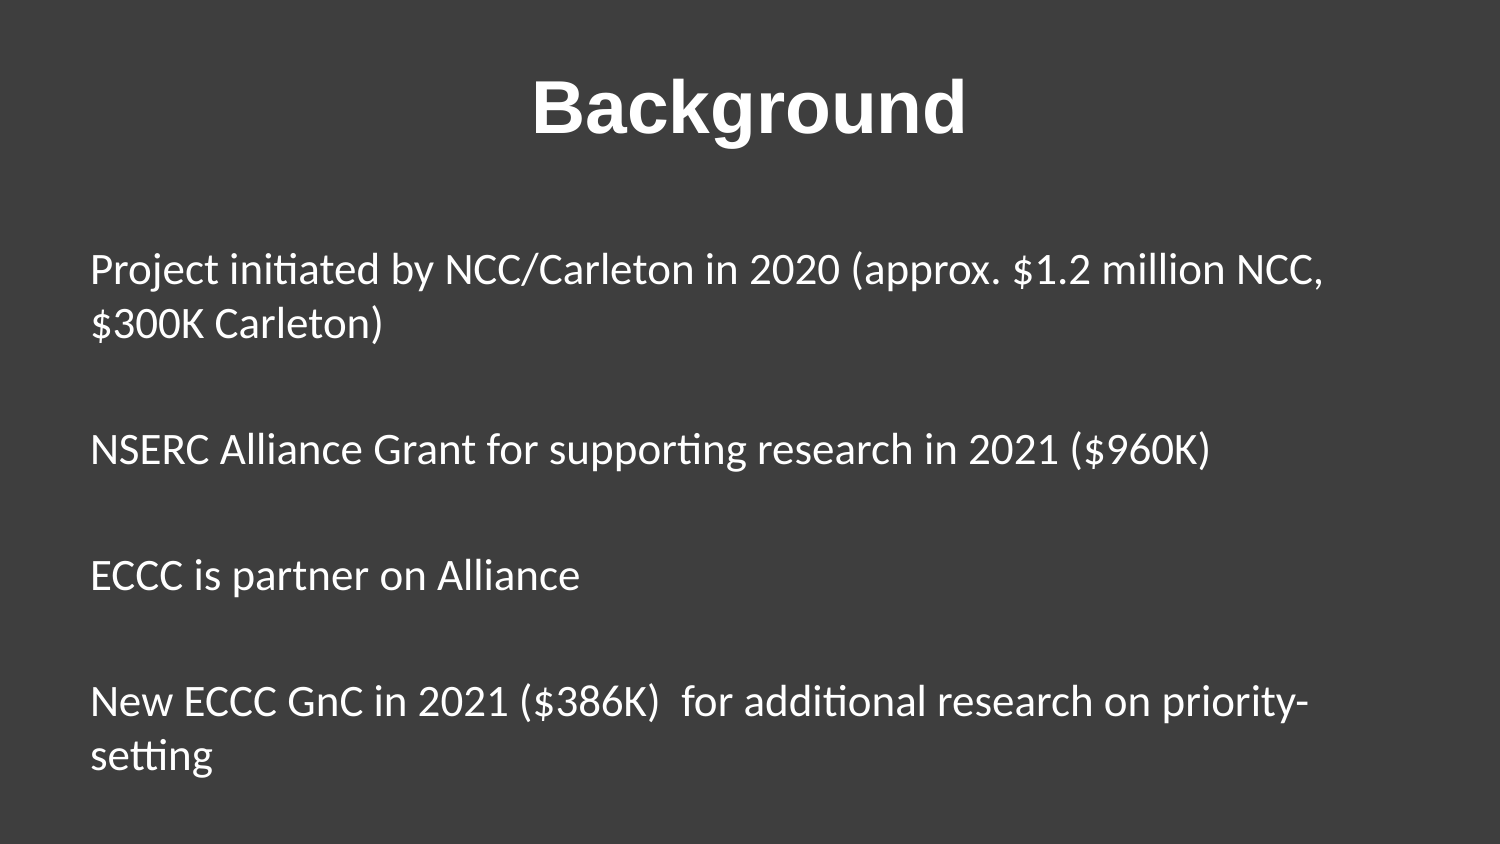

# Background
Project initiated by NCC/Carleton in 2020 (approx. $1.2 million NCC, $300K Carleton)

NSERC Alliance Grant for supporting research in 2021 ($960K)

ECCC is partner on Alliance

New ECCC GnC in 2021 ($386K)  for additional research on priority-setting